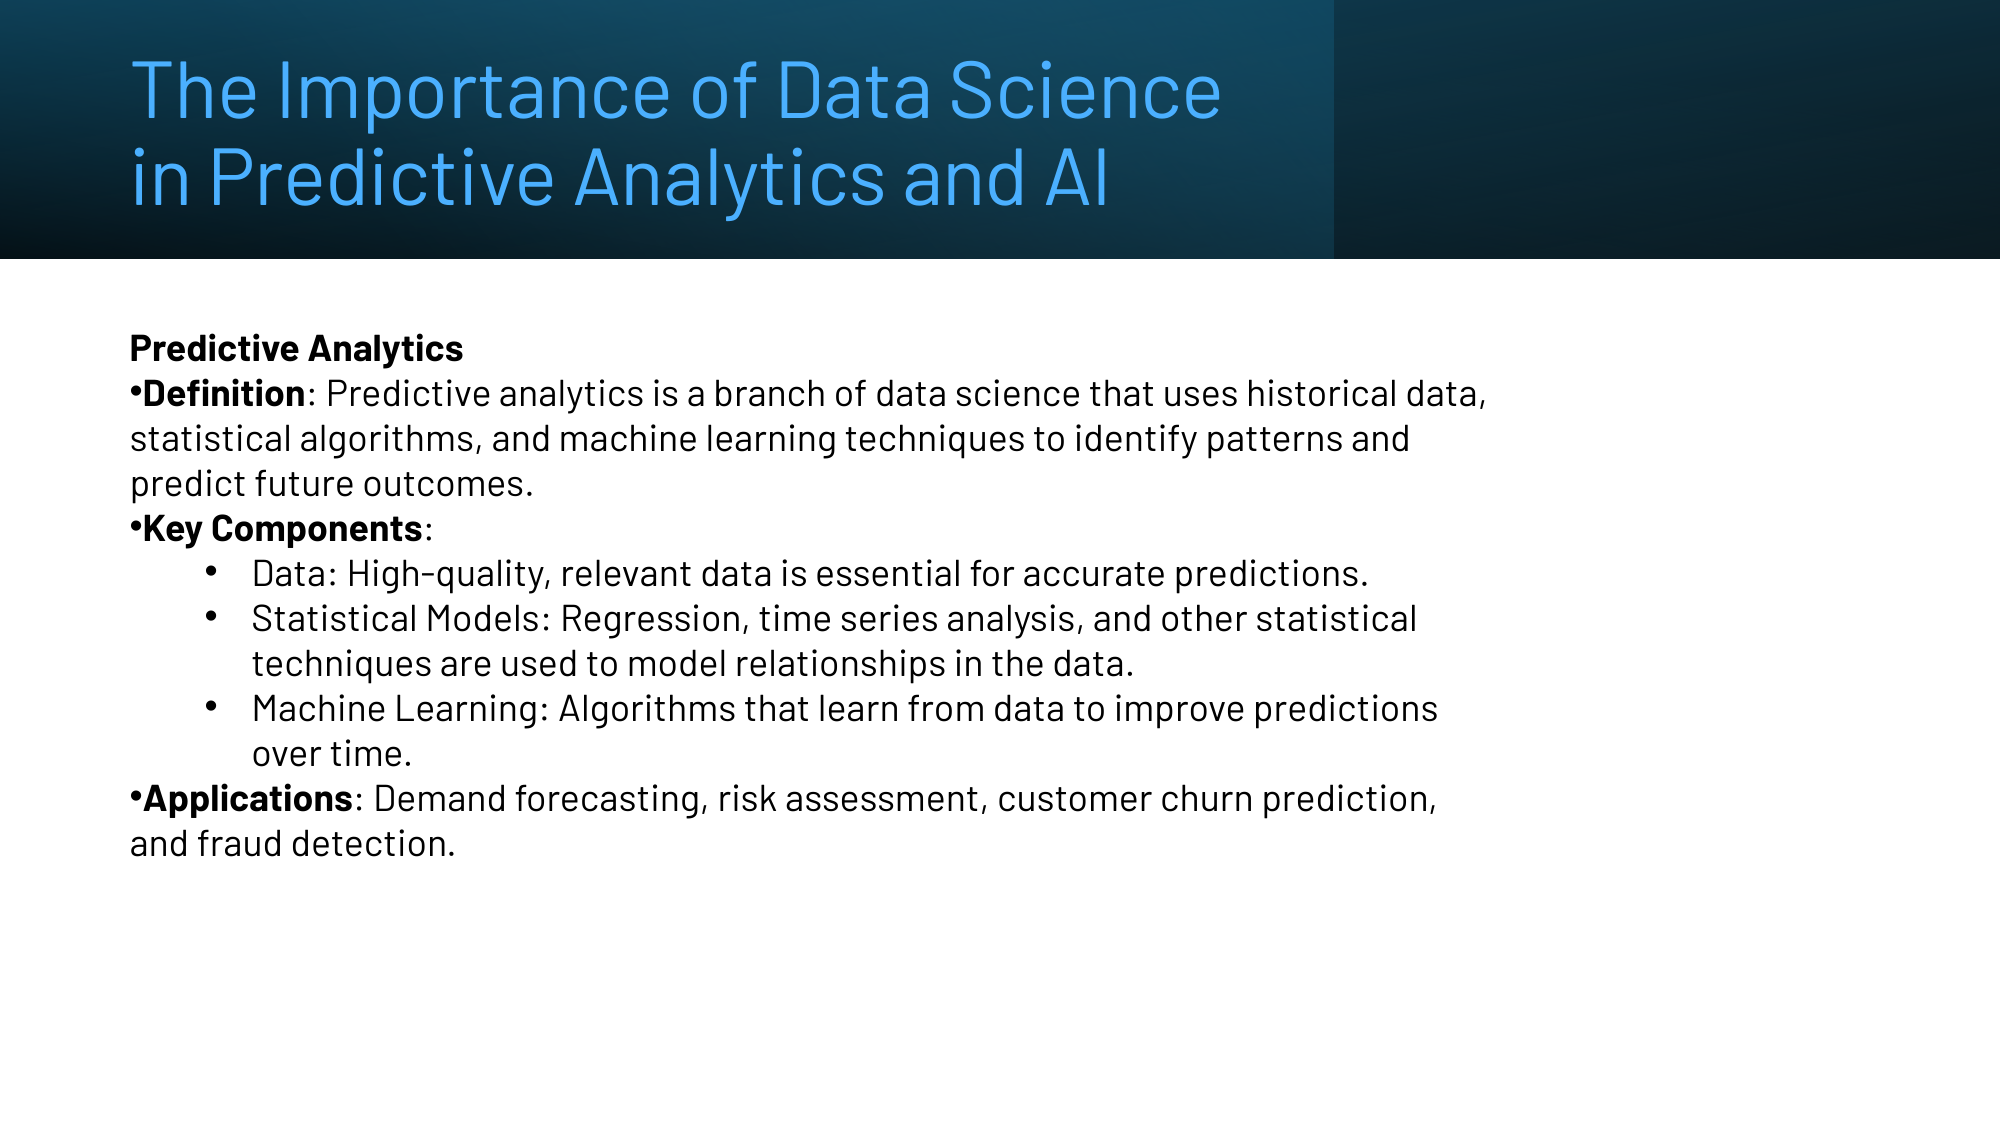

# The Importance of Data Science in Predictive Analytics and AI
Predictive Analytics
Definition: Predictive analytics is a branch of data science that uses historical data, statistical algorithms, and machine learning techniques to identify patterns and predict future outcomes.
Key Components:
Data: High-quality, relevant data is essential for accurate predictions.
Statistical Models: Regression, time series analysis, and other statistical techniques are used to model relationships in the data.
Machine Learning: Algorithms that learn from data to improve predictions over time.
Applications: Demand forecasting, risk assessment, customer churn prediction, and fraud detection.